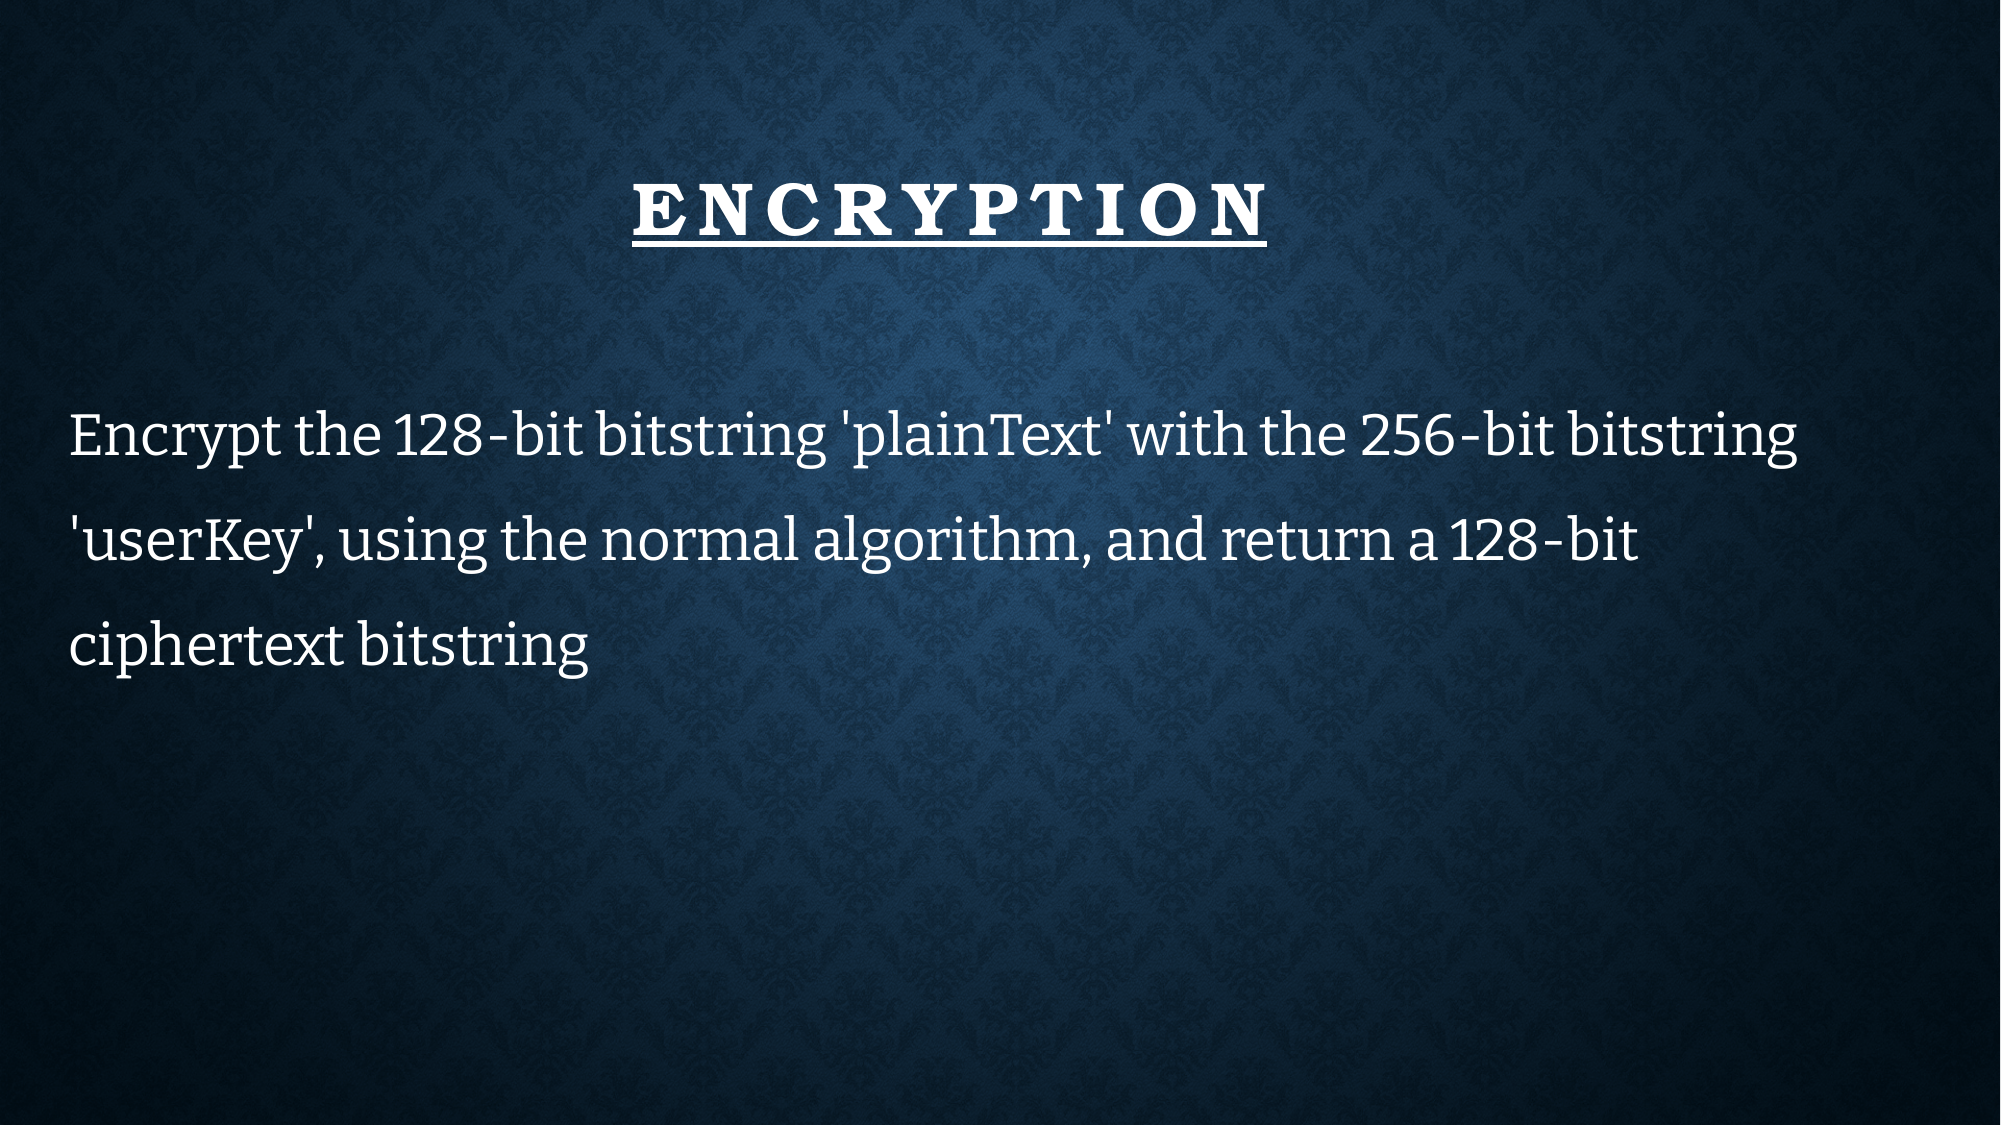

# Encryption
Encrypt the 128-bit bitstring 'plainText' with the 256-bit bitstring  'userKey', using the normal algorithm, and return a 128-bit ciphertext bitstring